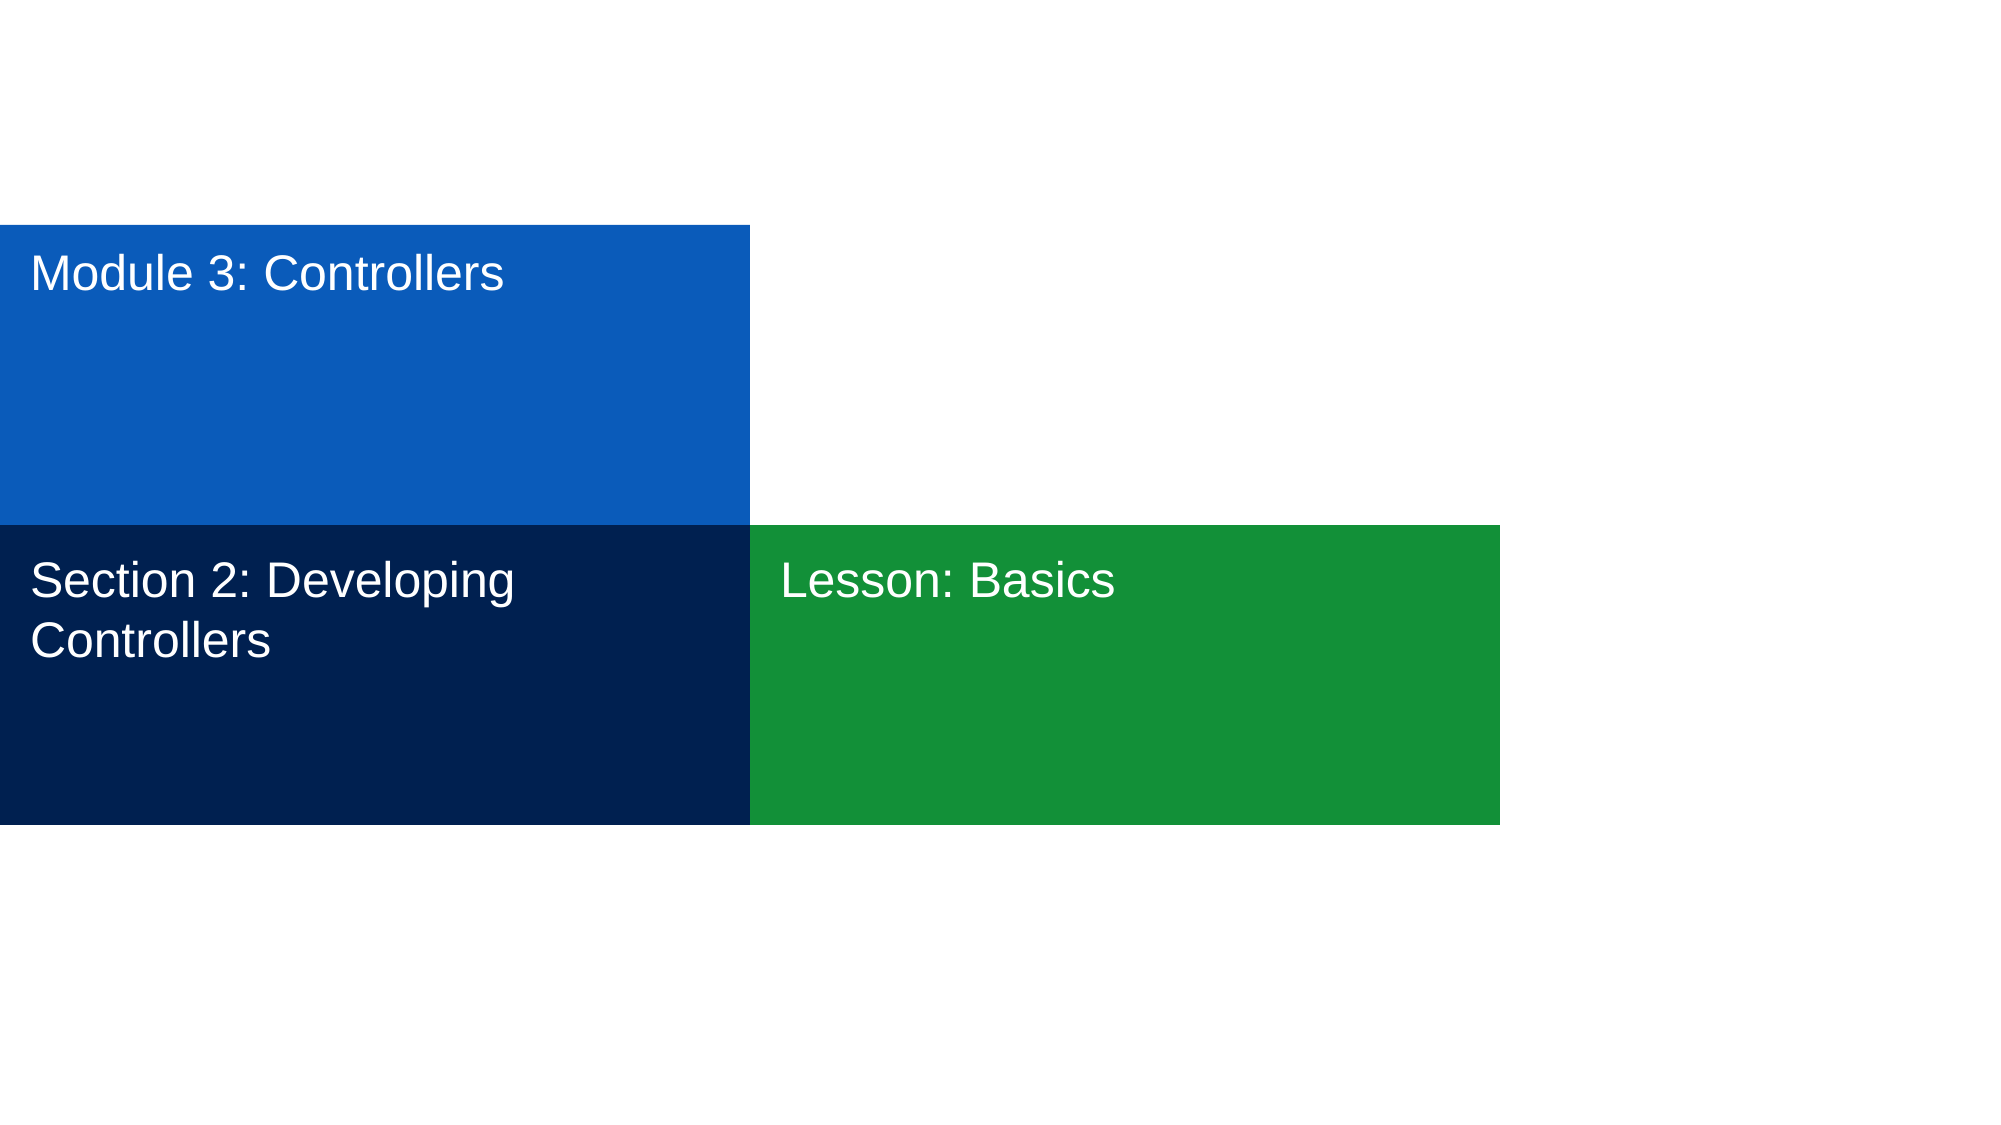

# Module 3: Controllers
Section 2: Developing Controllers
Lesson: Basics